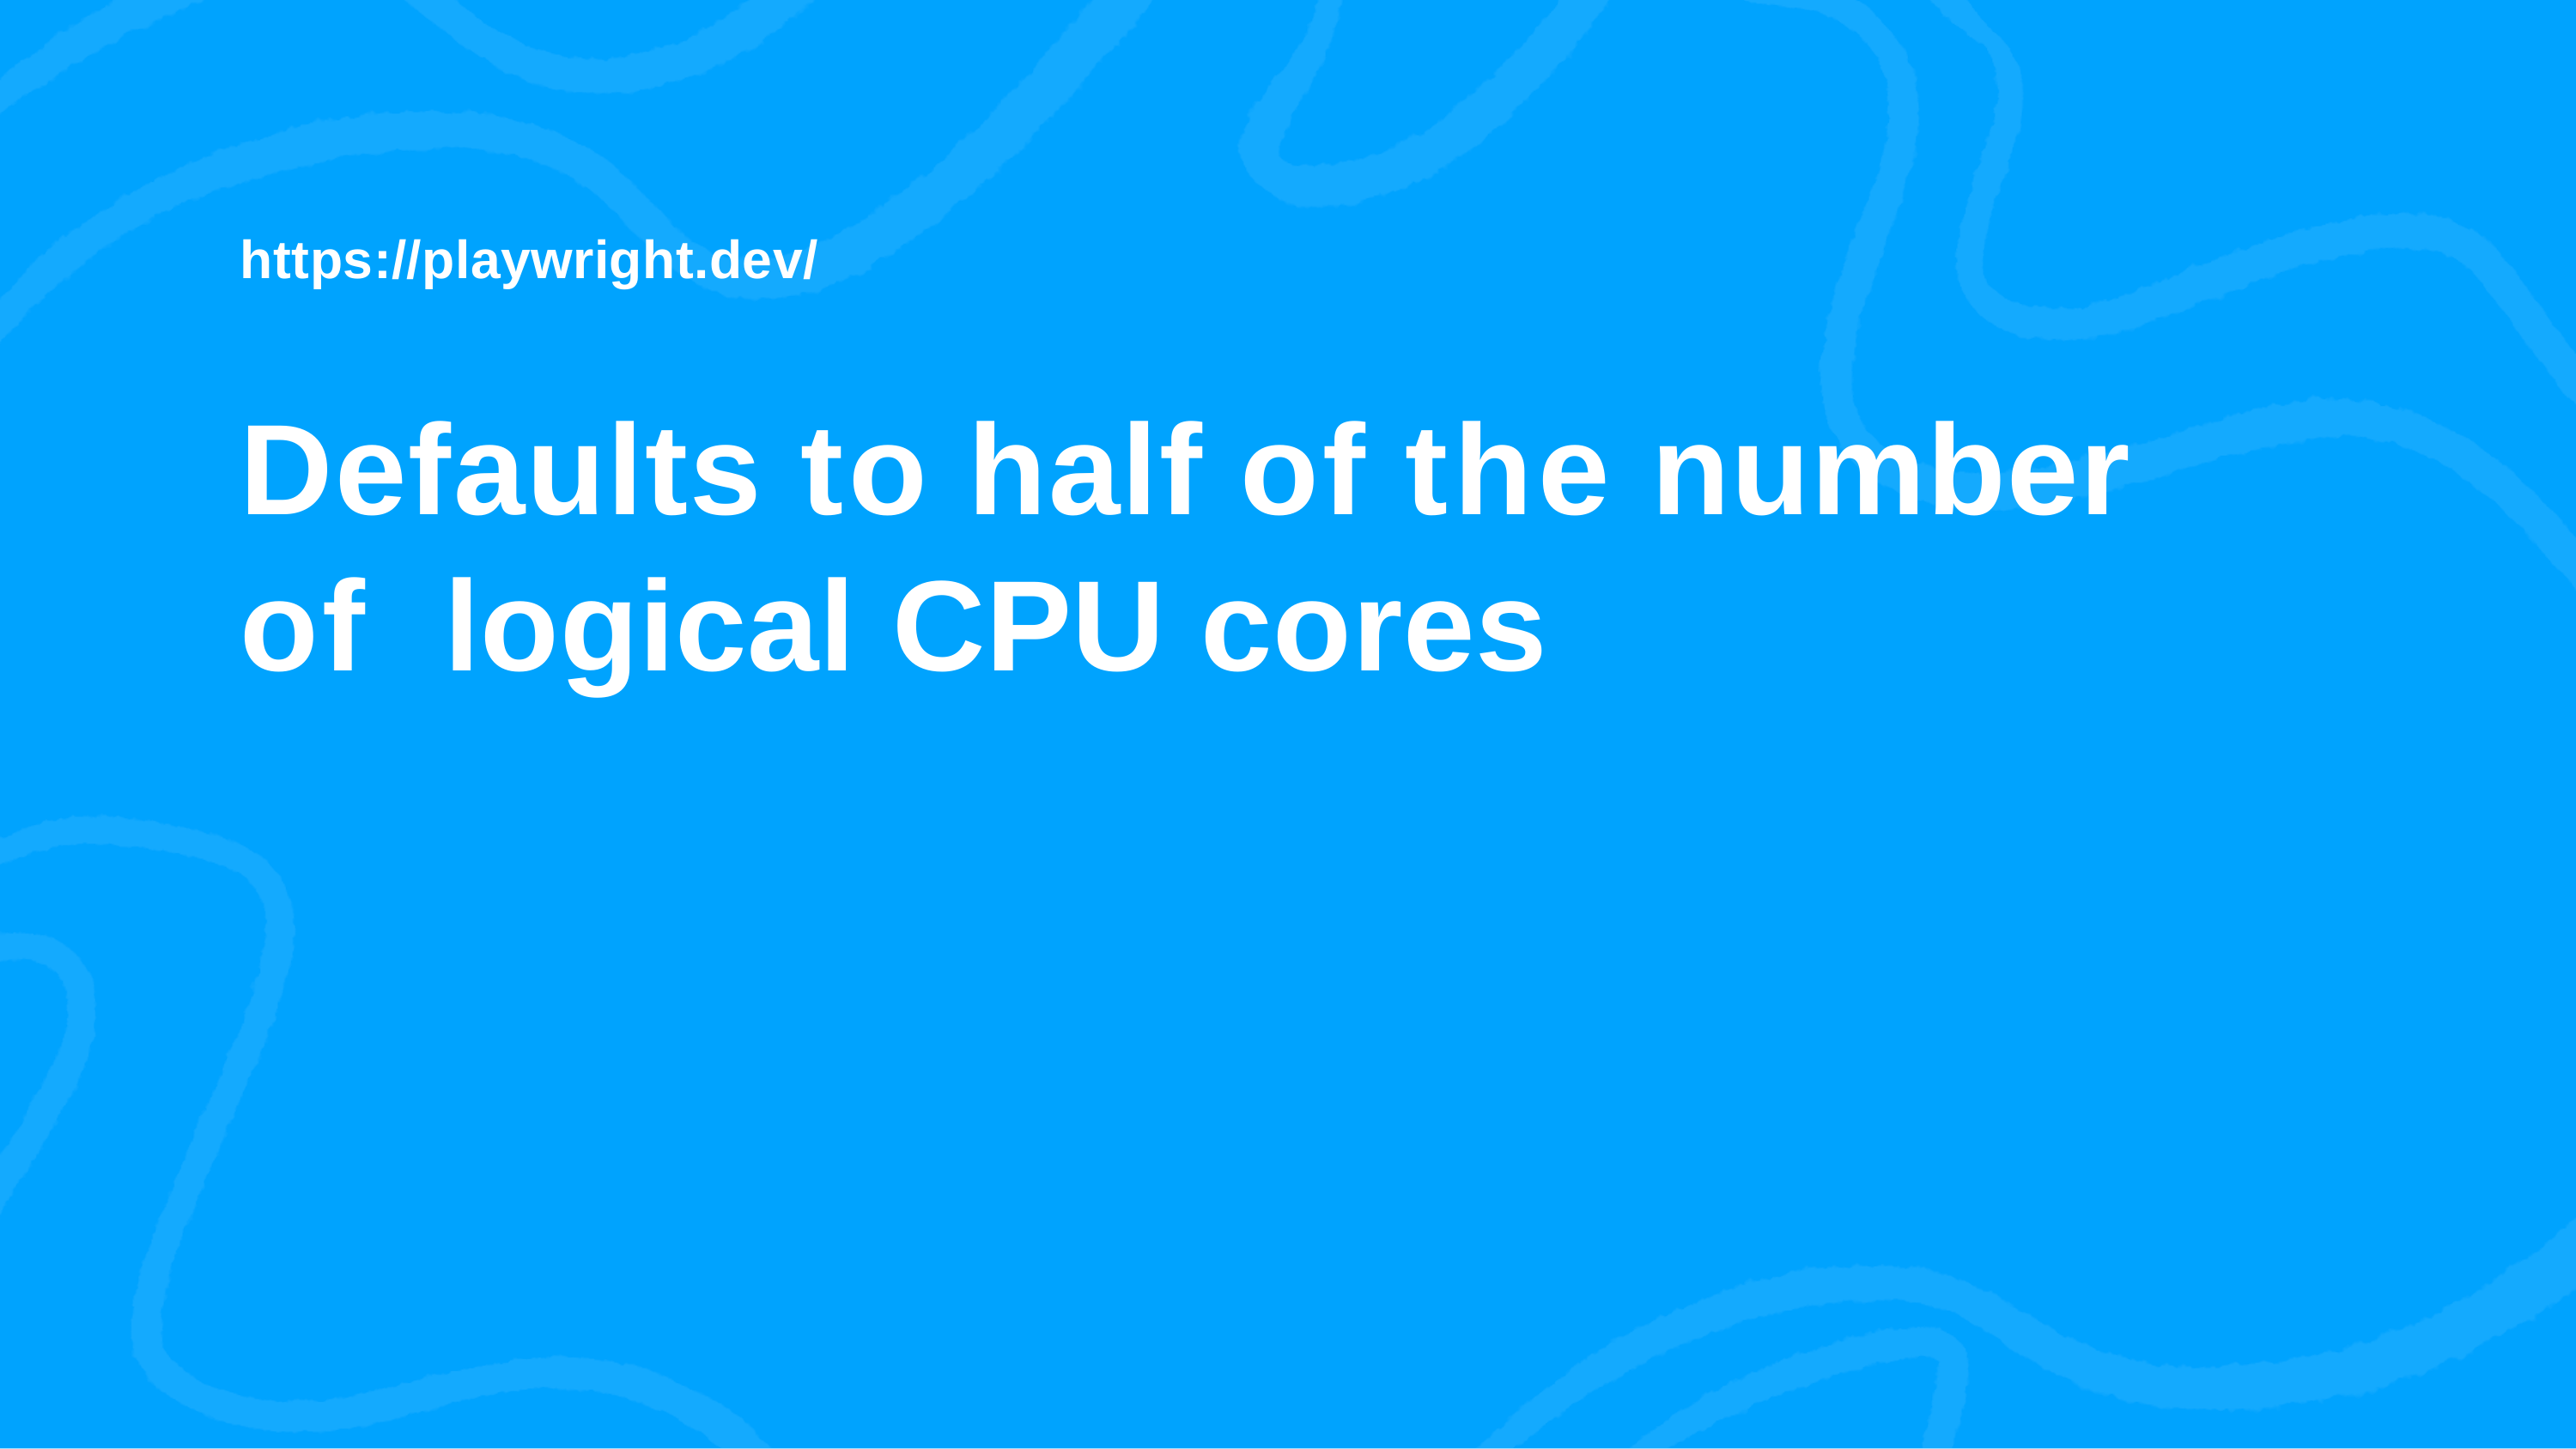

https://playwright.dev/
Defaults to half of the number of  logical CPU cores
14